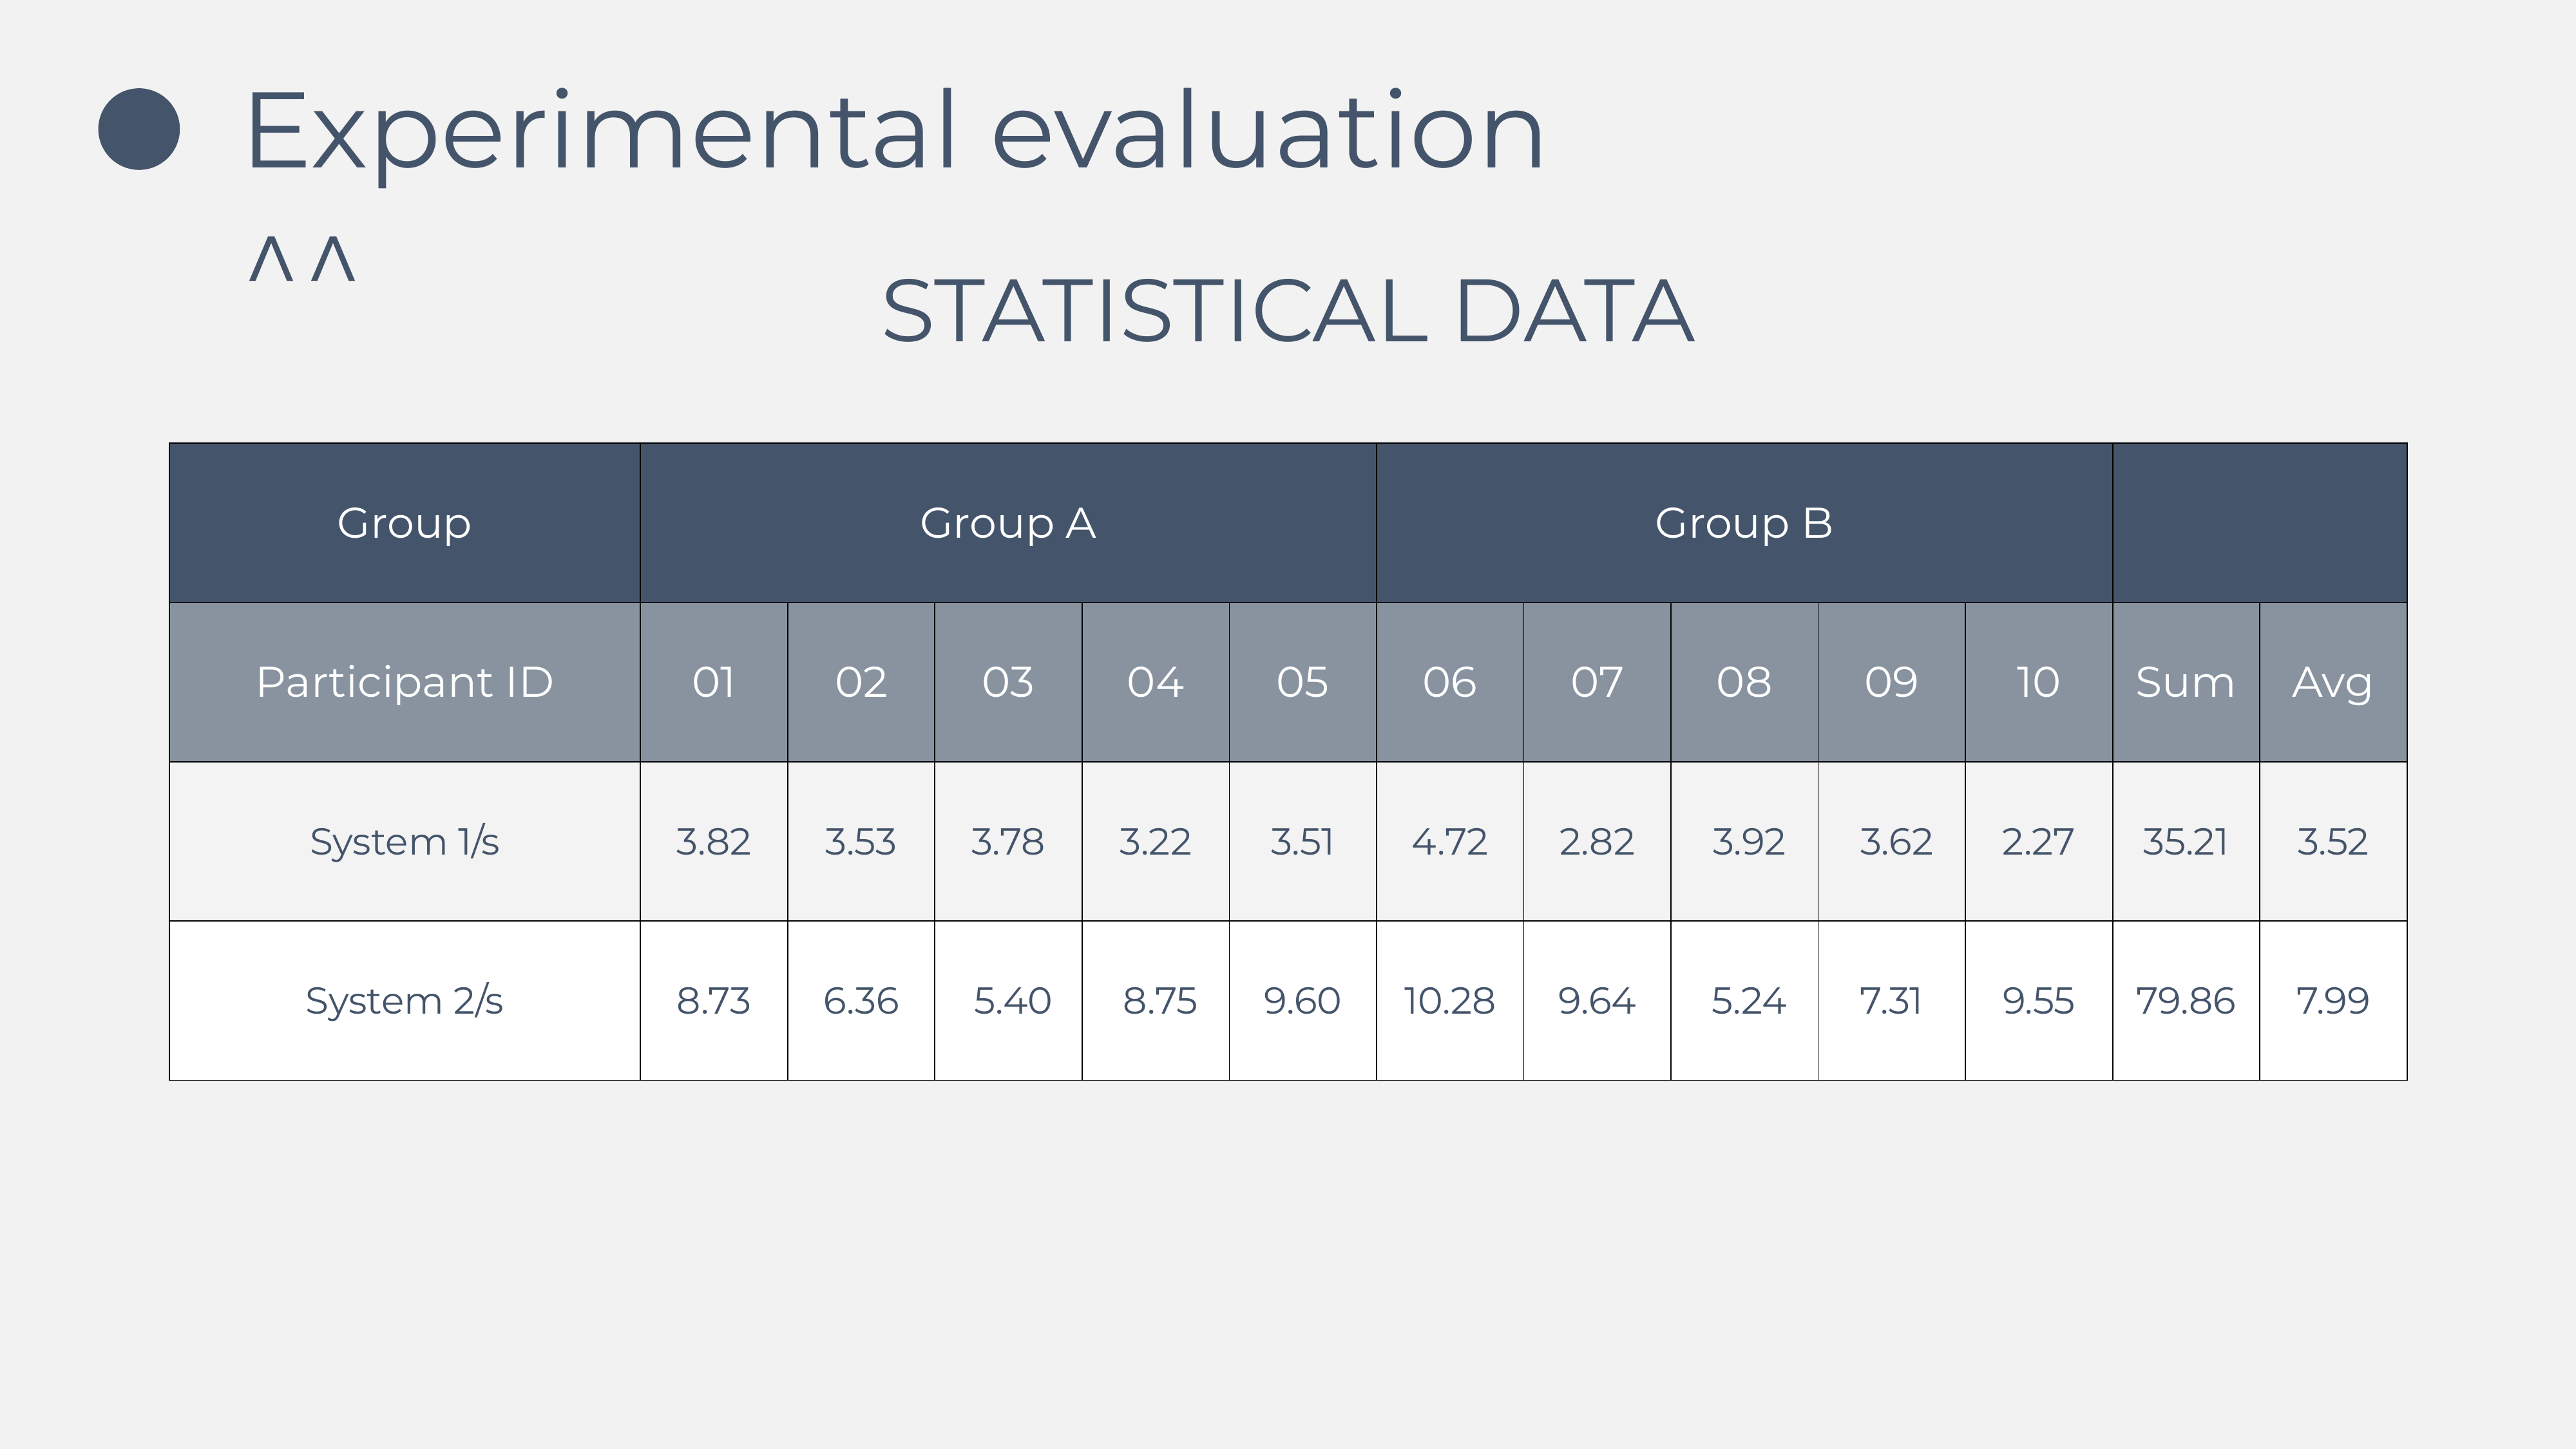

Experimental evaluation
^^

STATISTICAL DATA
| Group | Group A |  |  |  |  | Group B |  |  |  |  |  |  |
| --- | --- | --- | --- | --- | --- | --- | --- | --- | --- | --- | --- | --- |
| Participant ID | 01 | 02 | 03 | 04 | 05 | 06 | 07 | 08 | 09 | 10 | Sum | Avg |
| System 1/s | 3.82 | 3.53 | 3.78 | 3.22 | 3.51 | 4.72 | 2.82 | 3.92 | 3.62 | 2.27 | 35.21 | 3.52 |
| System 2/s | 8.73 | 6.36 | 5.40 | 8.75 | 9.60 | 10.28 | 9.64 | 5.24 | 7.31 | 9.55 | 79.86 | 7.99 |